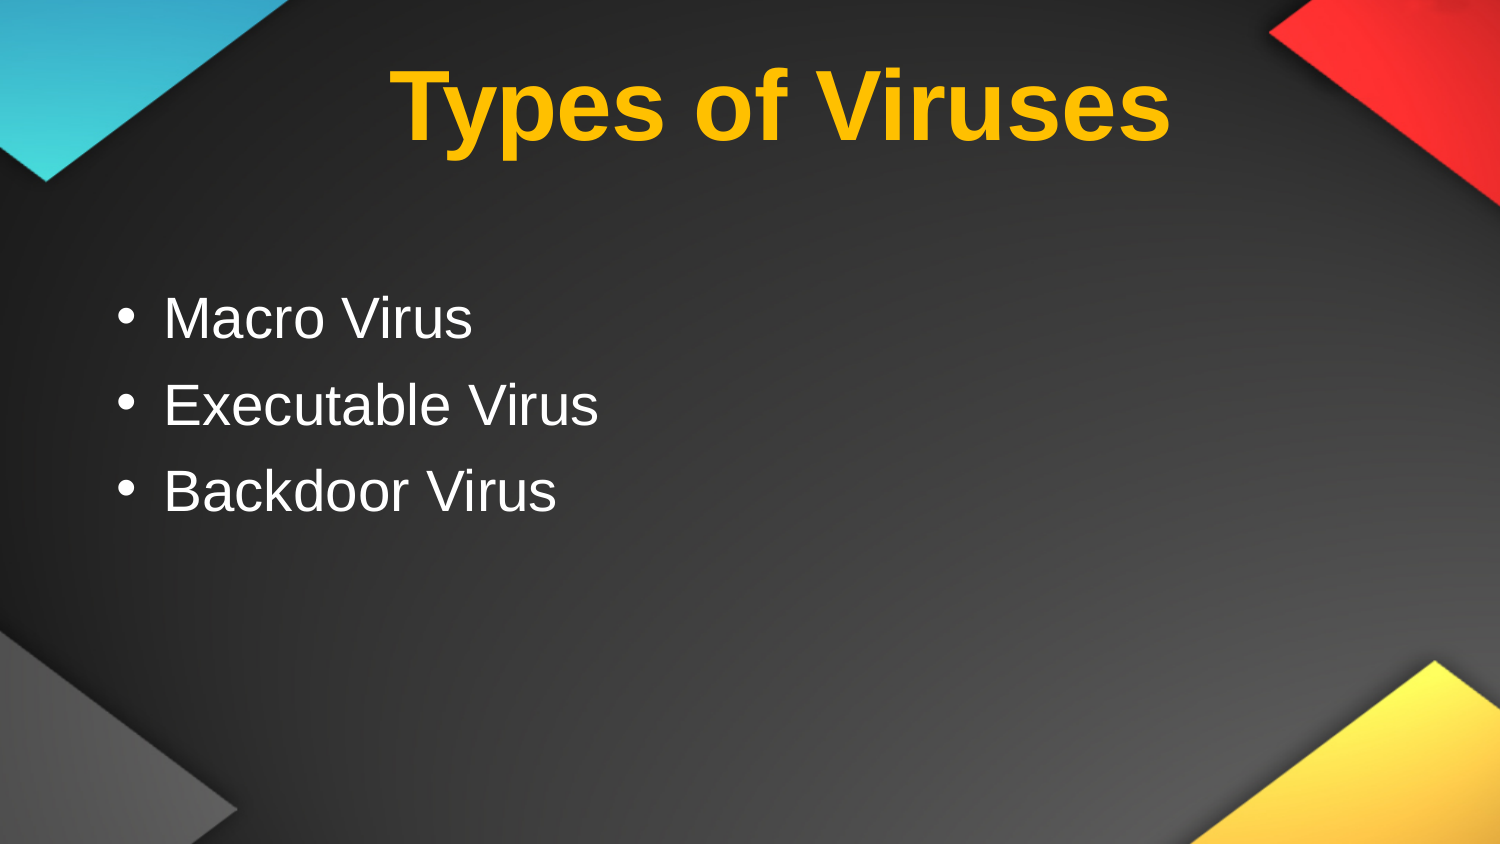

Types of Viruses
Macro Virus
Executable Virus
Backdoor Virus